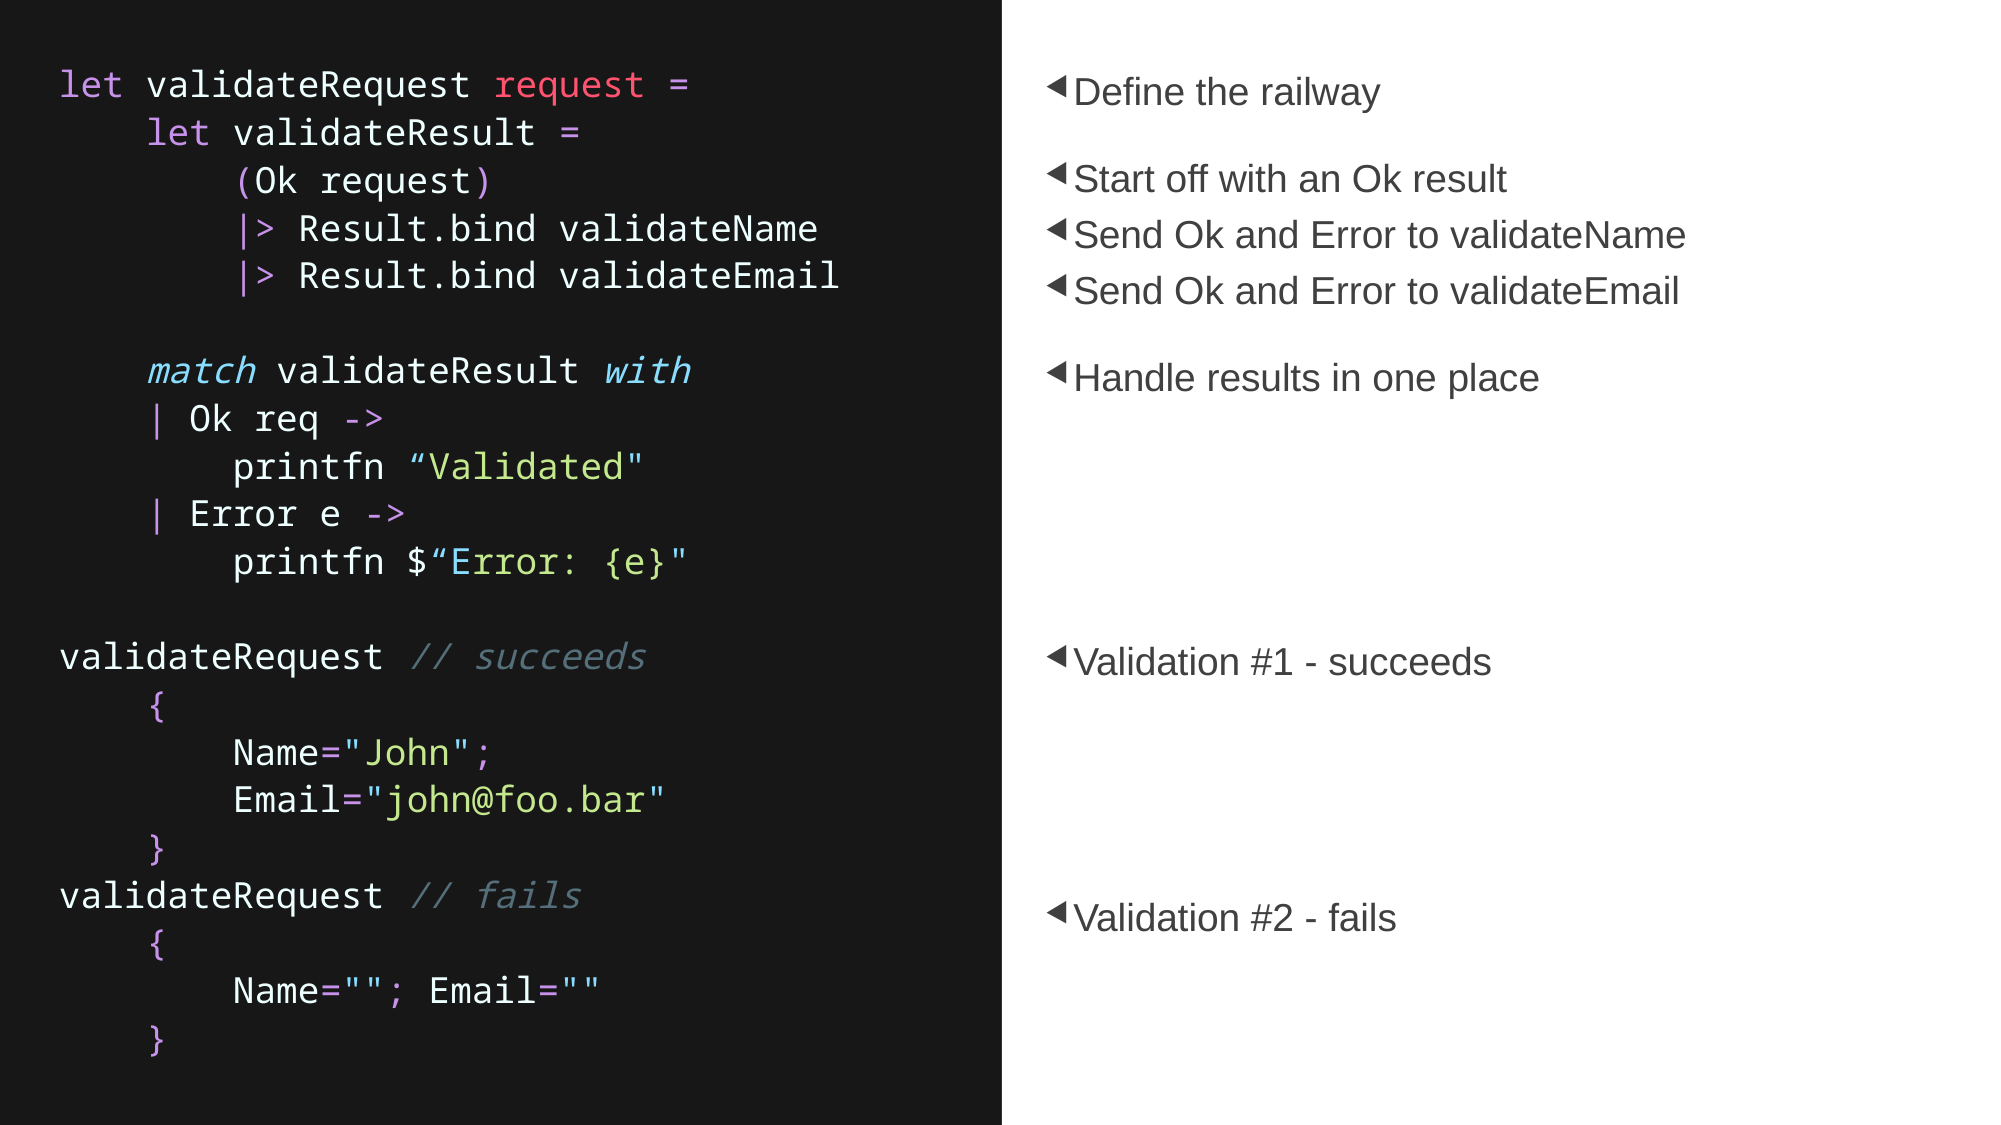

let validateRequest request =
    let validateResult =
        (Ok request)
        |> Result.bind validateName
        |> Result.bind validateEmail

    match validateResult with
    | Ok req ->
        printfn “Validated"
    | Error e ->
        printfn $“Error: {e}"

validateRequest // succeeds
    {
        Name="John";
        Email="john@foo.bar"
    }
validateRequest // fails
    {
        Name=""; Email=""
    }

Define the railway

Start off with an Ok result
Send Ok and Error to validateName
Send Ok and Error to validateEmail

Handle results in one place

Validation #1 - succeeds

Validation #2 - fails